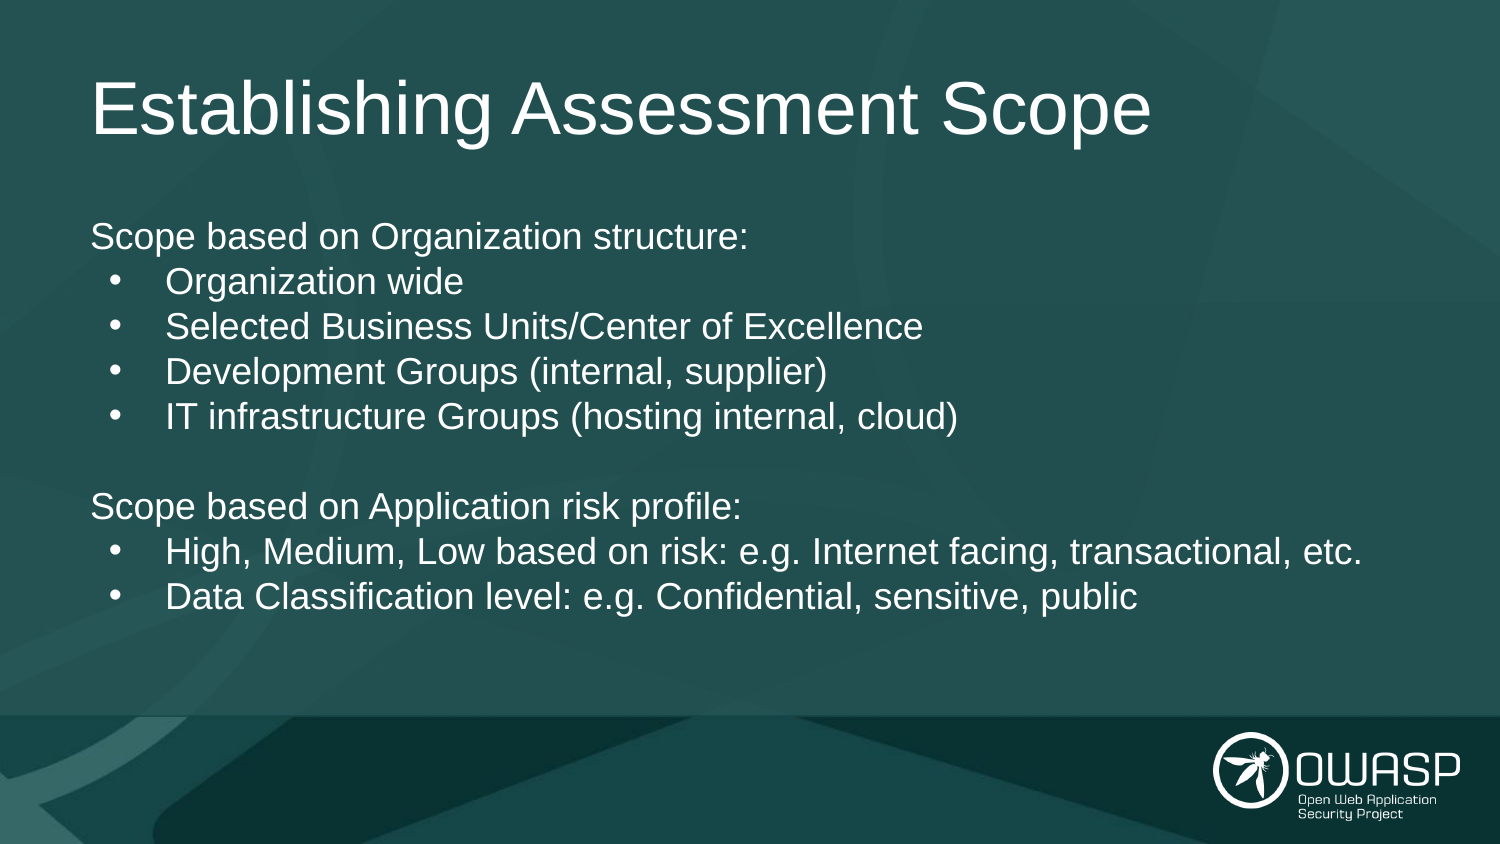

# Establishing Assessment Scope
Scope based on Organization structure:
Organization wide
Selected Business Units/Center of Excellence
Development Groups (internal, supplier)
IT infrastructure Groups (hosting internal, cloud)

Scope based on Application risk profile:
High, Medium, Low based on risk: e.g. Internet facing, transactional, etc.
Data Classification level: e.g. Confidential, sensitive, public